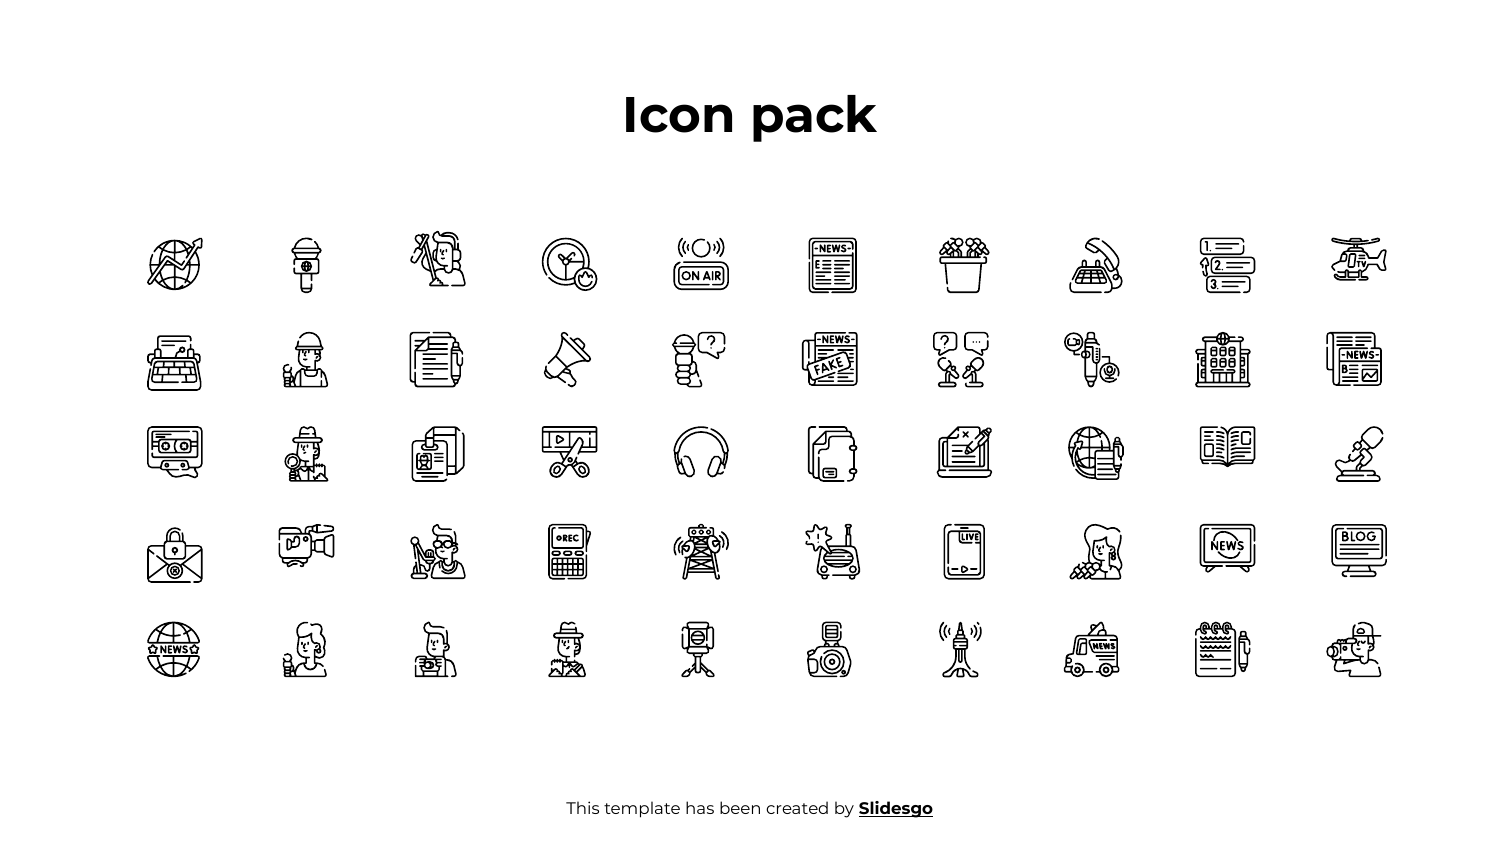

# Icon pack

This template has been created by Slidesgo